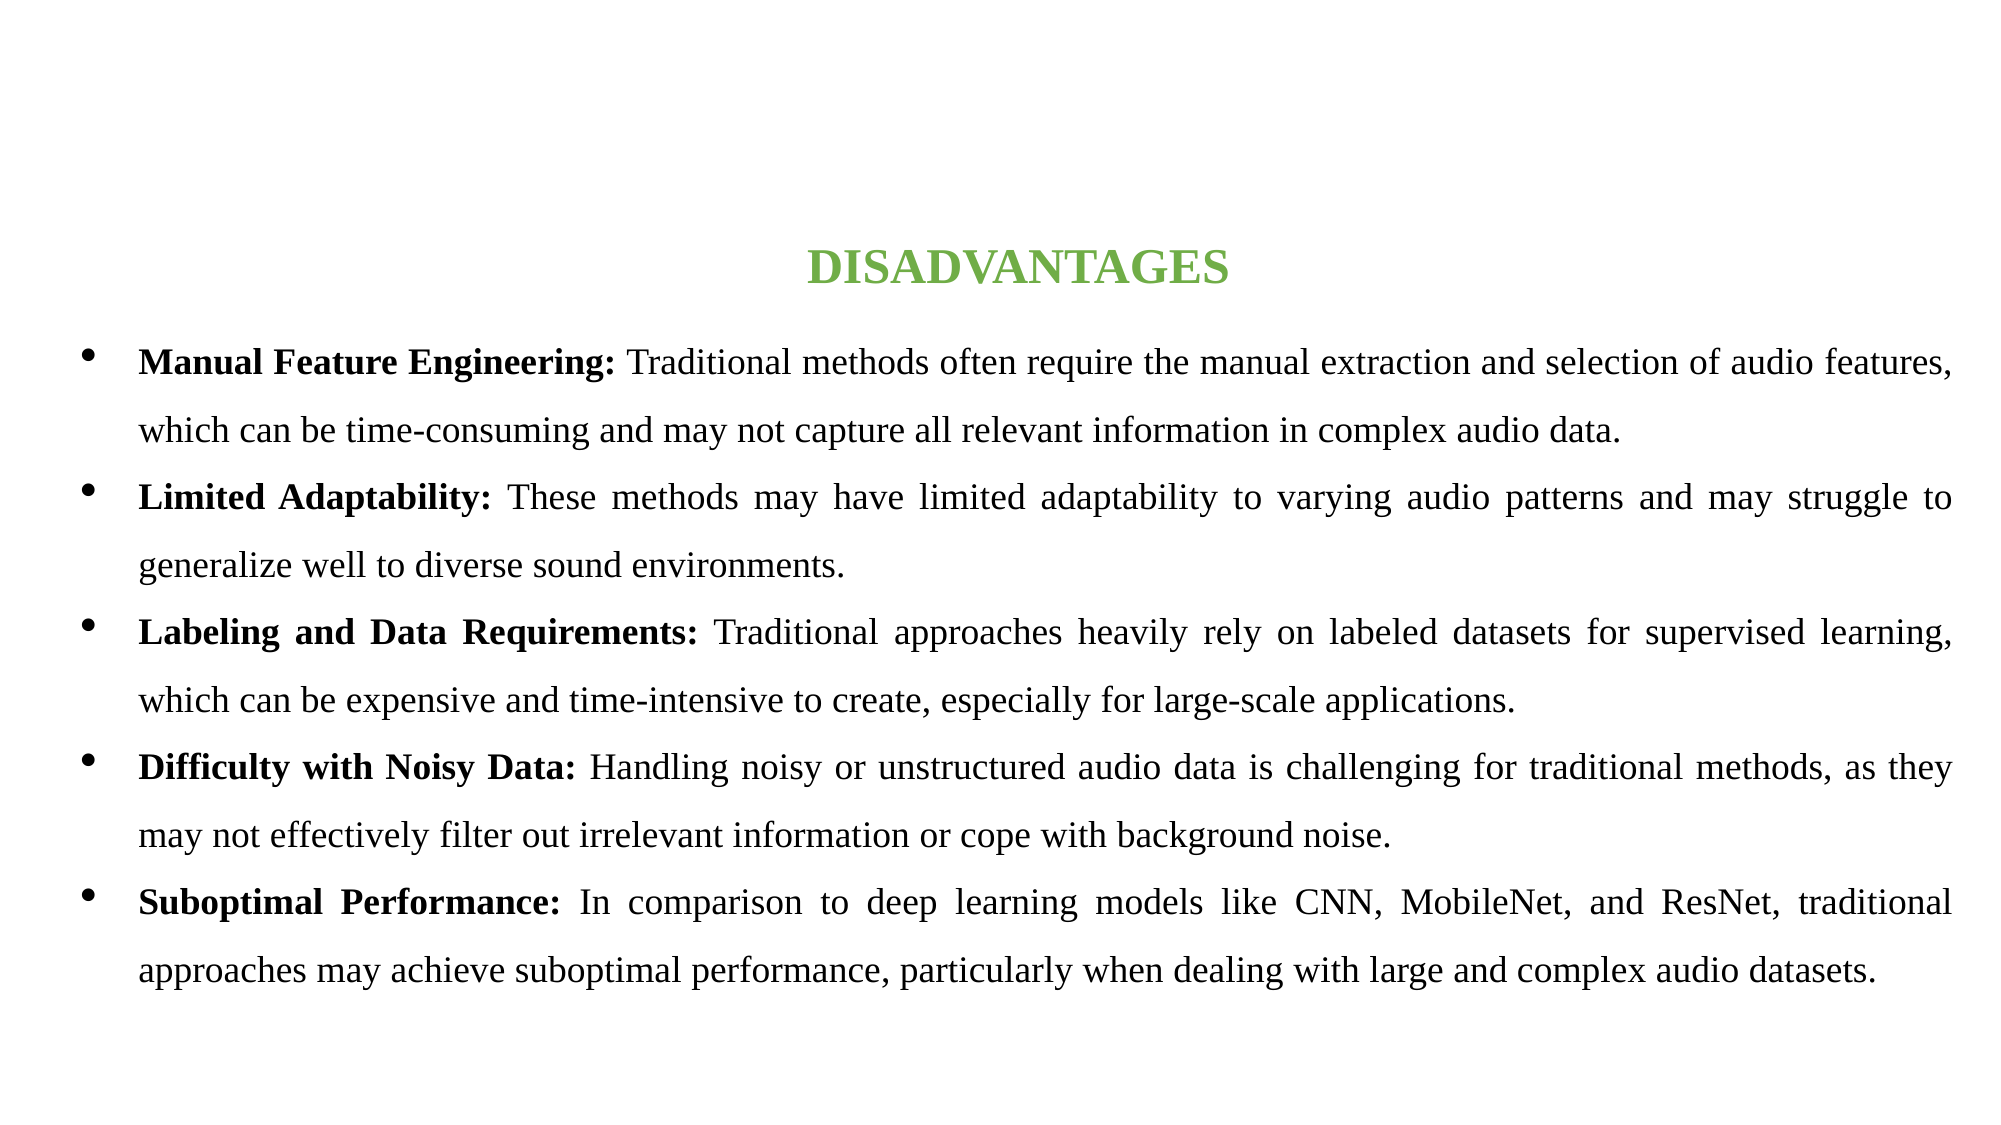

DISADVANTAGES
Manual Feature Engineering: Traditional methods often require the manual extraction and selection of audio features, which can be time-consuming and may not capture all relevant information in complex audio data.
Limited Adaptability: These methods may have limited adaptability to varying audio patterns and may struggle to generalize well to diverse sound environments.
Labeling and Data Requirements: Traditional approaches heavily rely on labeled datasets for supervised learning, which can be expensive and time-intensive to create, especially for large-scale applications.
Difficulty with Noisy Data: Handling noisy or unstructured audio data is challenging for traditional methods, as they may not effectively filter out irrelevant information or cope with background noise.
Suboptimal Performance: In comparison to deep learning models like CNN, MobileNet, and ResNet, traditional approaches may achieve suboptimal performance, particularly when dealing with large and complex audio datasets.